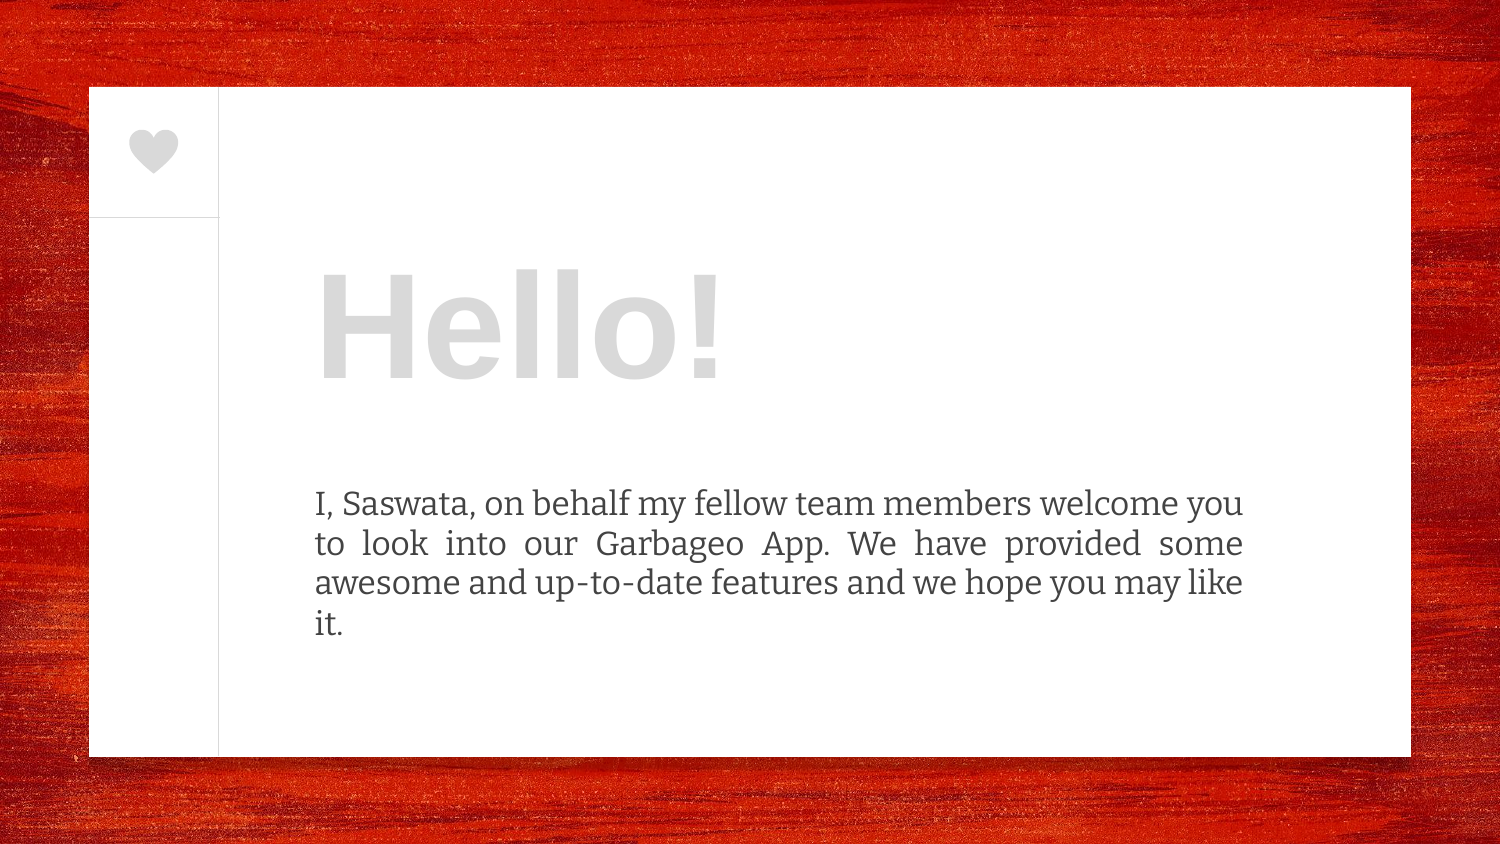

Hello!

I, Saswata, on behalf my fellow team members welcome you to look into our Garbageo App. We have provided some awesome and up-to-date features and we hope you may like it.

2